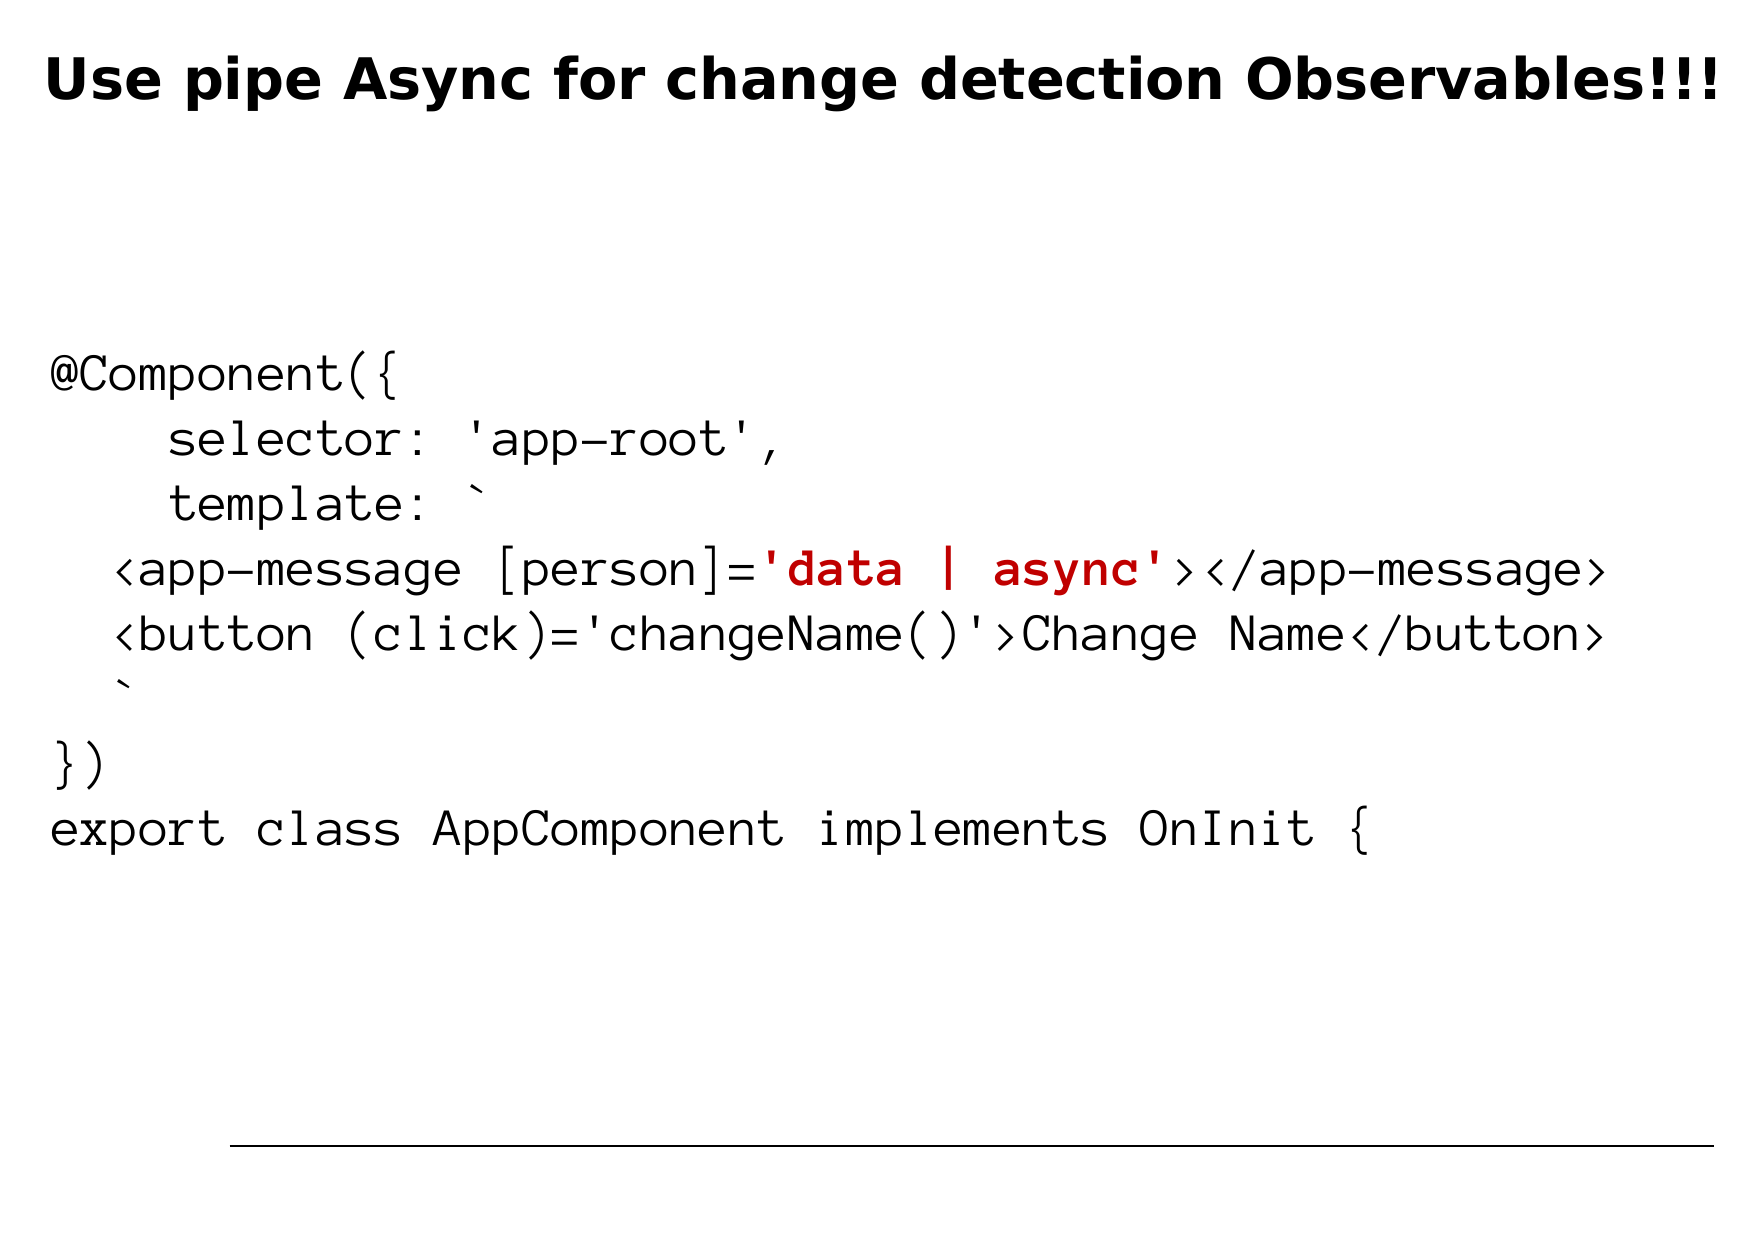

# Use pipe Async for change detection Observables!!!

@Component({
    selector: 'app-root',
    template: `
  <app-message [person]='data | async'></app-message>
  <button (click)='changeName()'>Change Name</button>
  `
})
export class AppComponent implements OnInit {